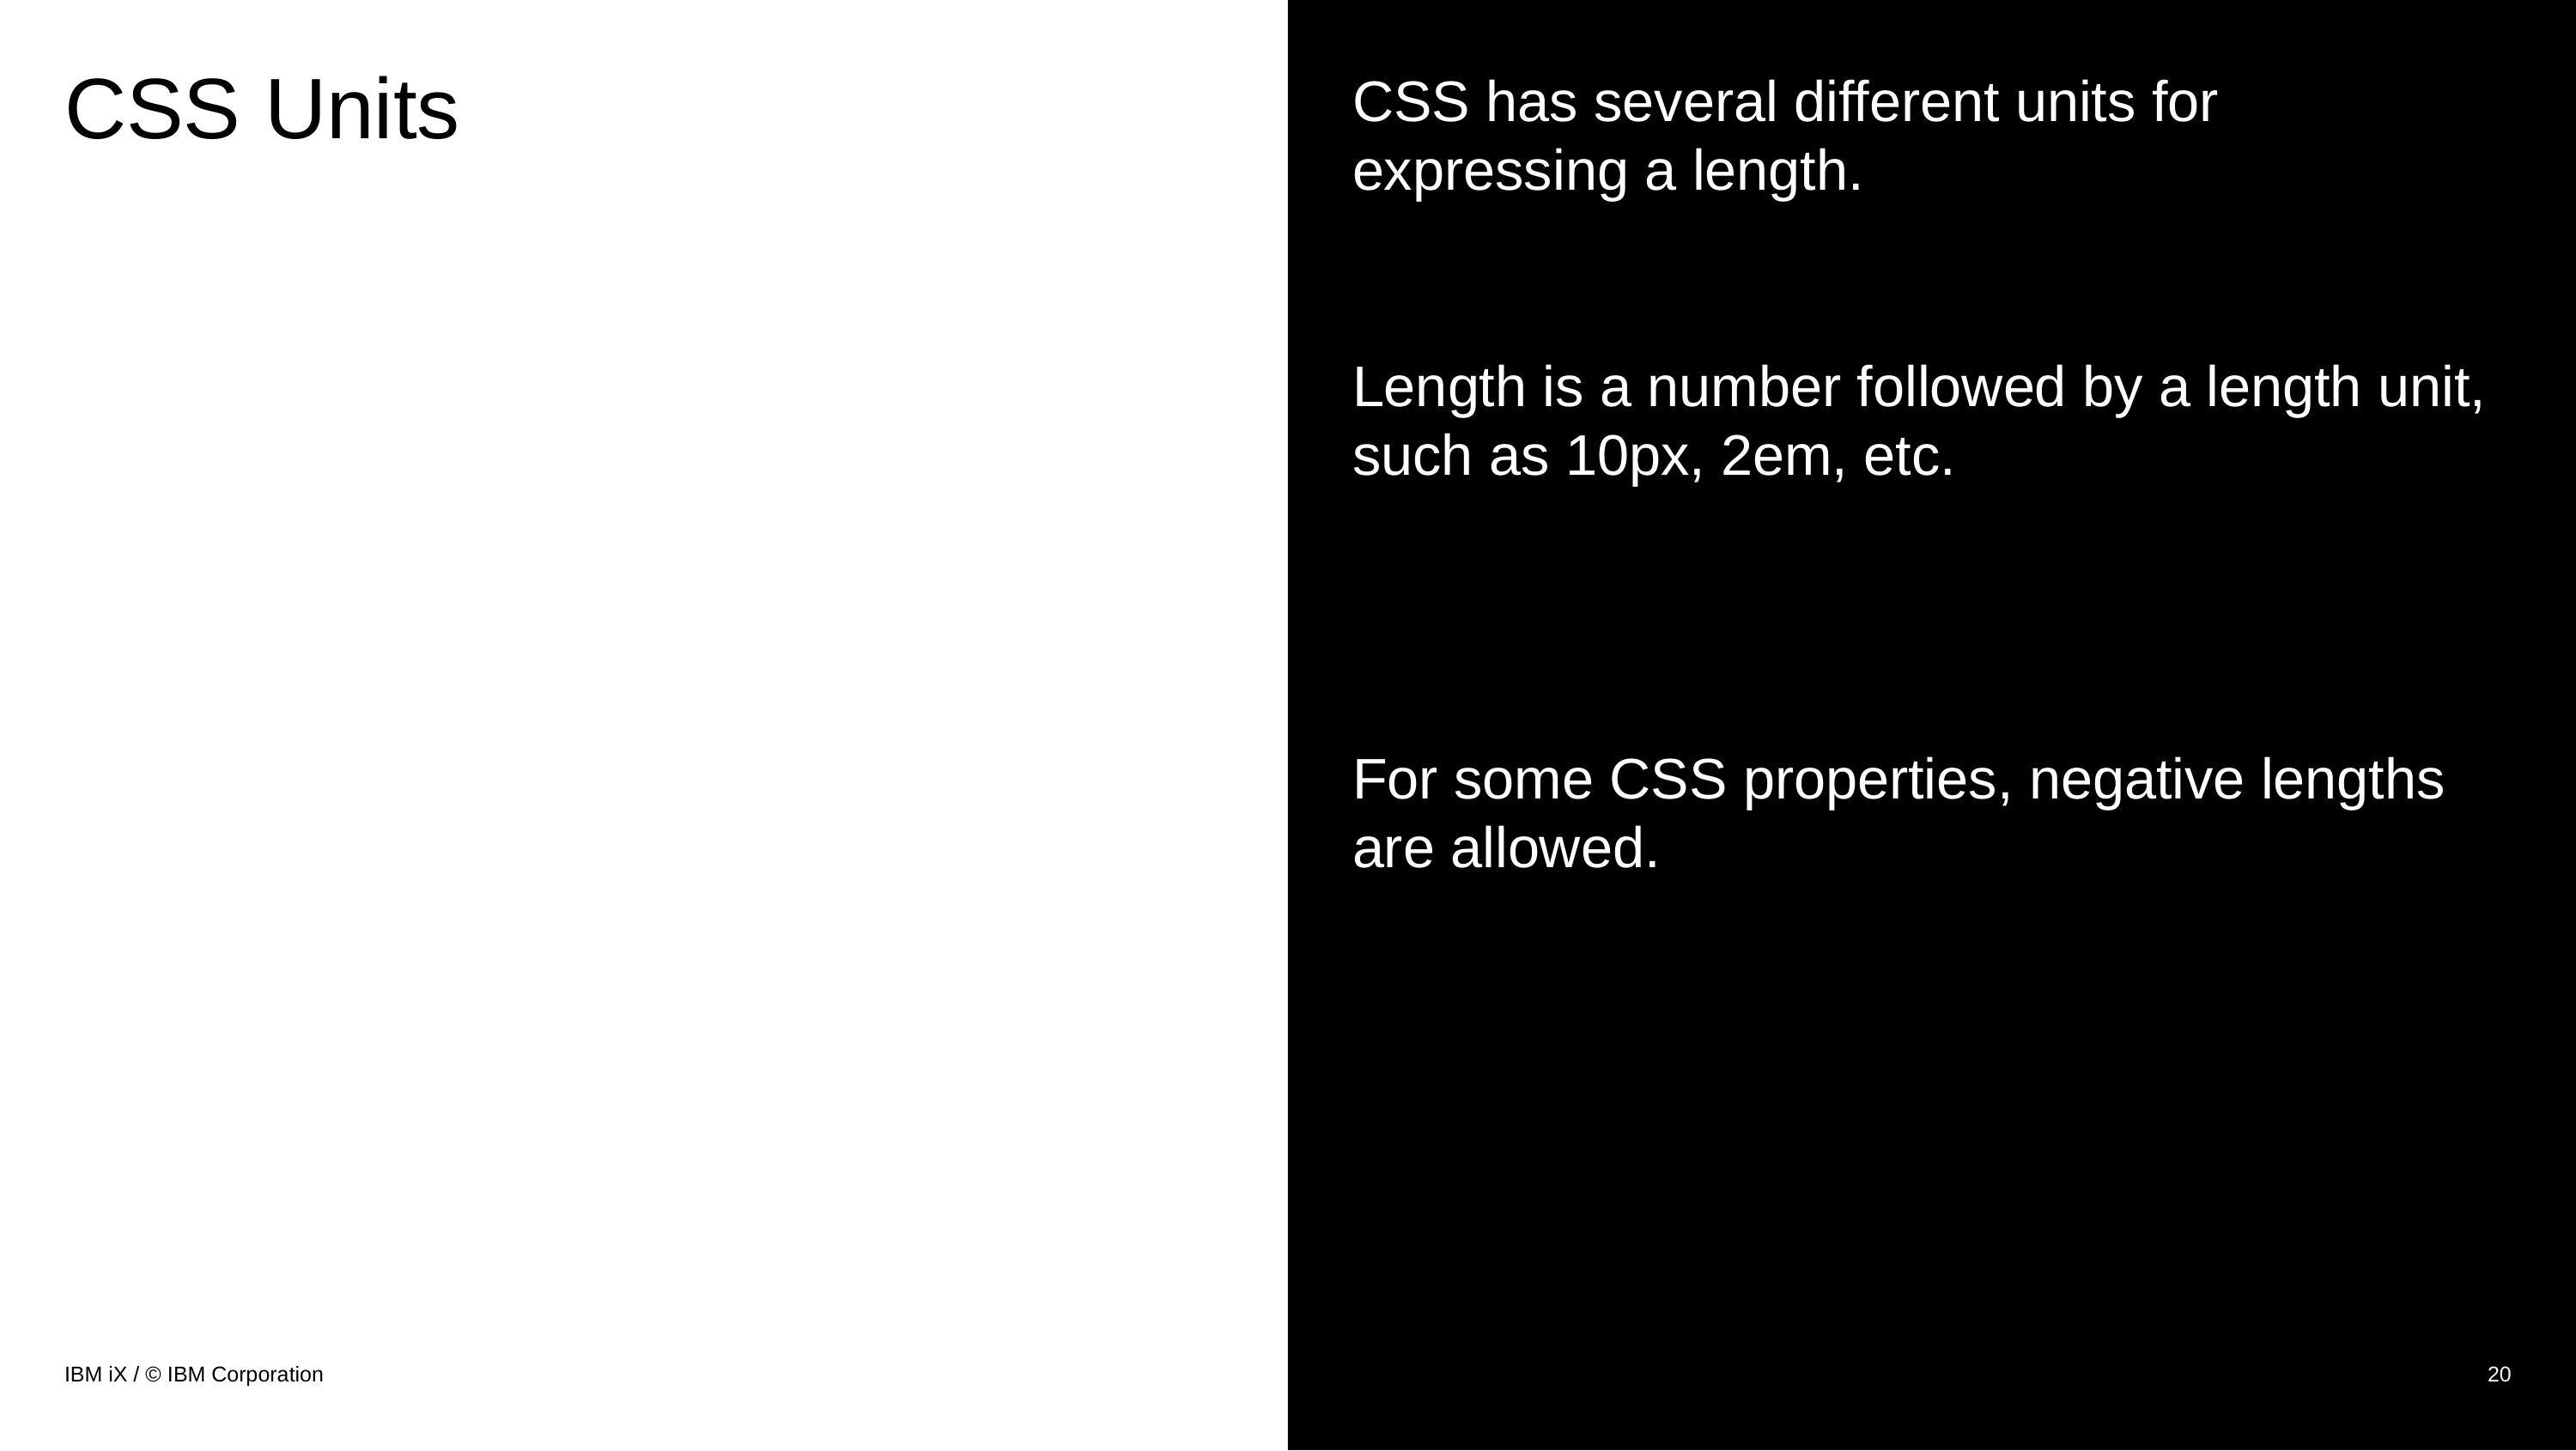

# CSS Units
CSS has several different units for expressing a length.

Length is a number followed by a length unit, such as 10px, 2em, etc.

For some CSS properties, negative lengths are allowed.
IBM iX / © IBM Corporation
20